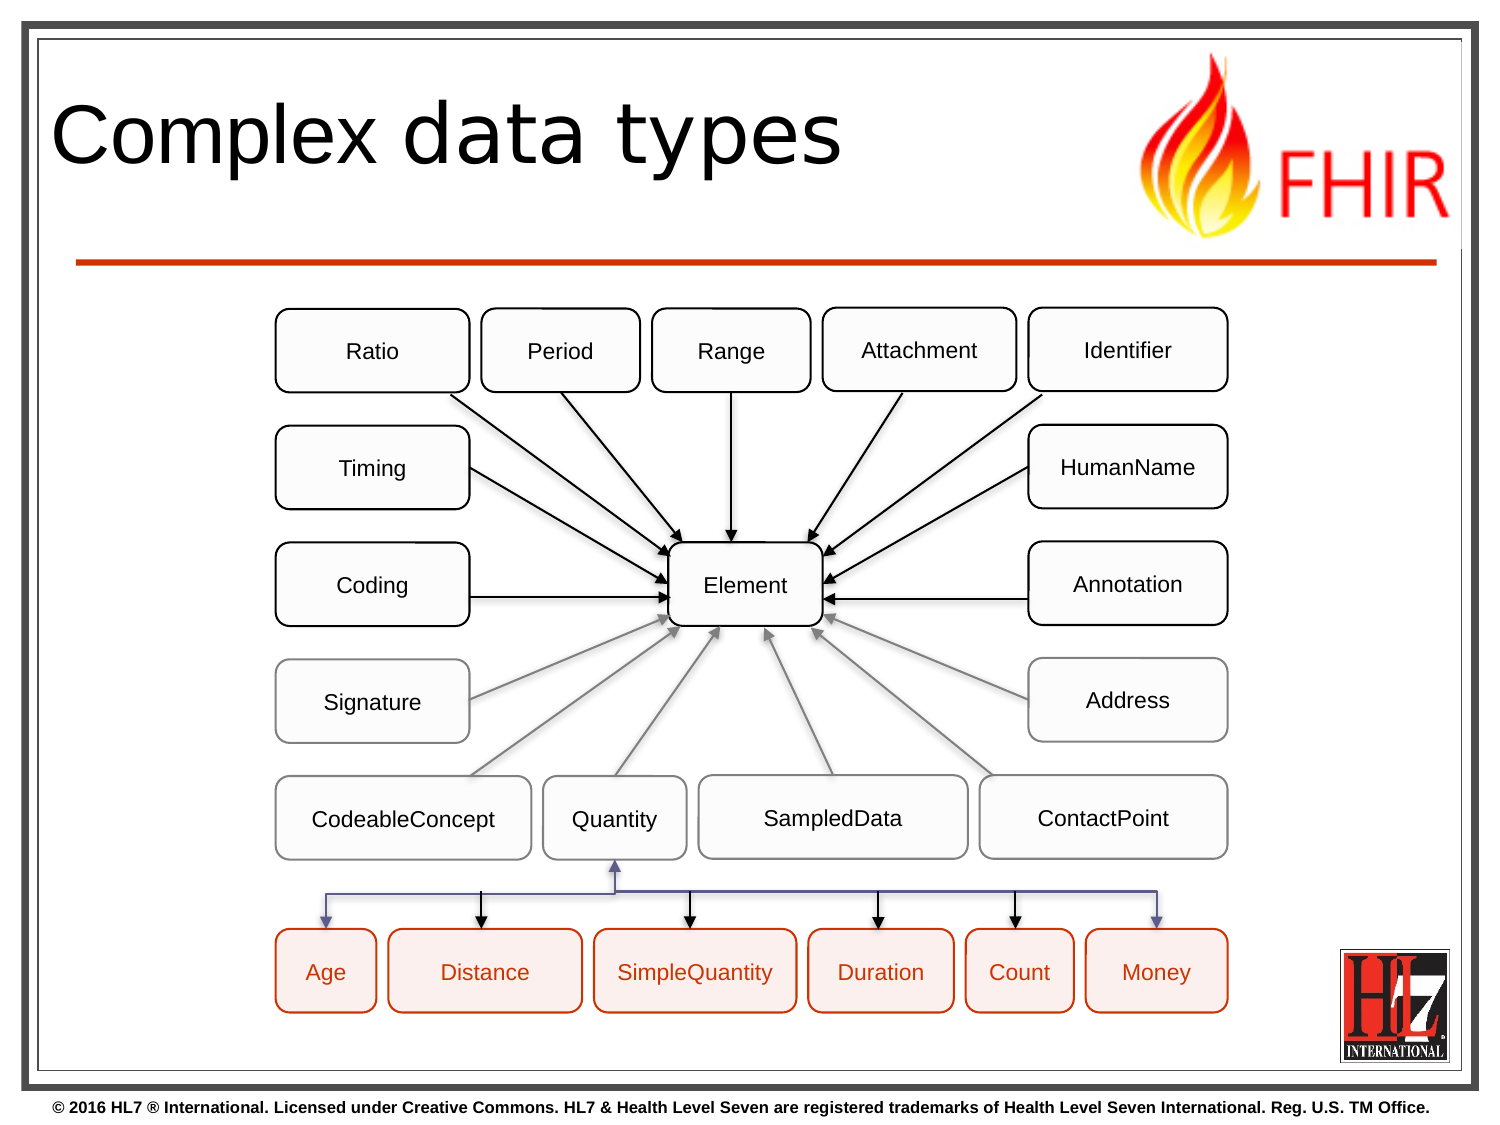

# Complex data types
Identifier
Attachment
Range
Period
Ratio
HumanName
Timing
Annotation
Element
Coding
Address
Signature
SampledData
ContactPoint
CodeableConcept
Quantity
Age
Distance
SimpleQuantity
Duration
Count
Money